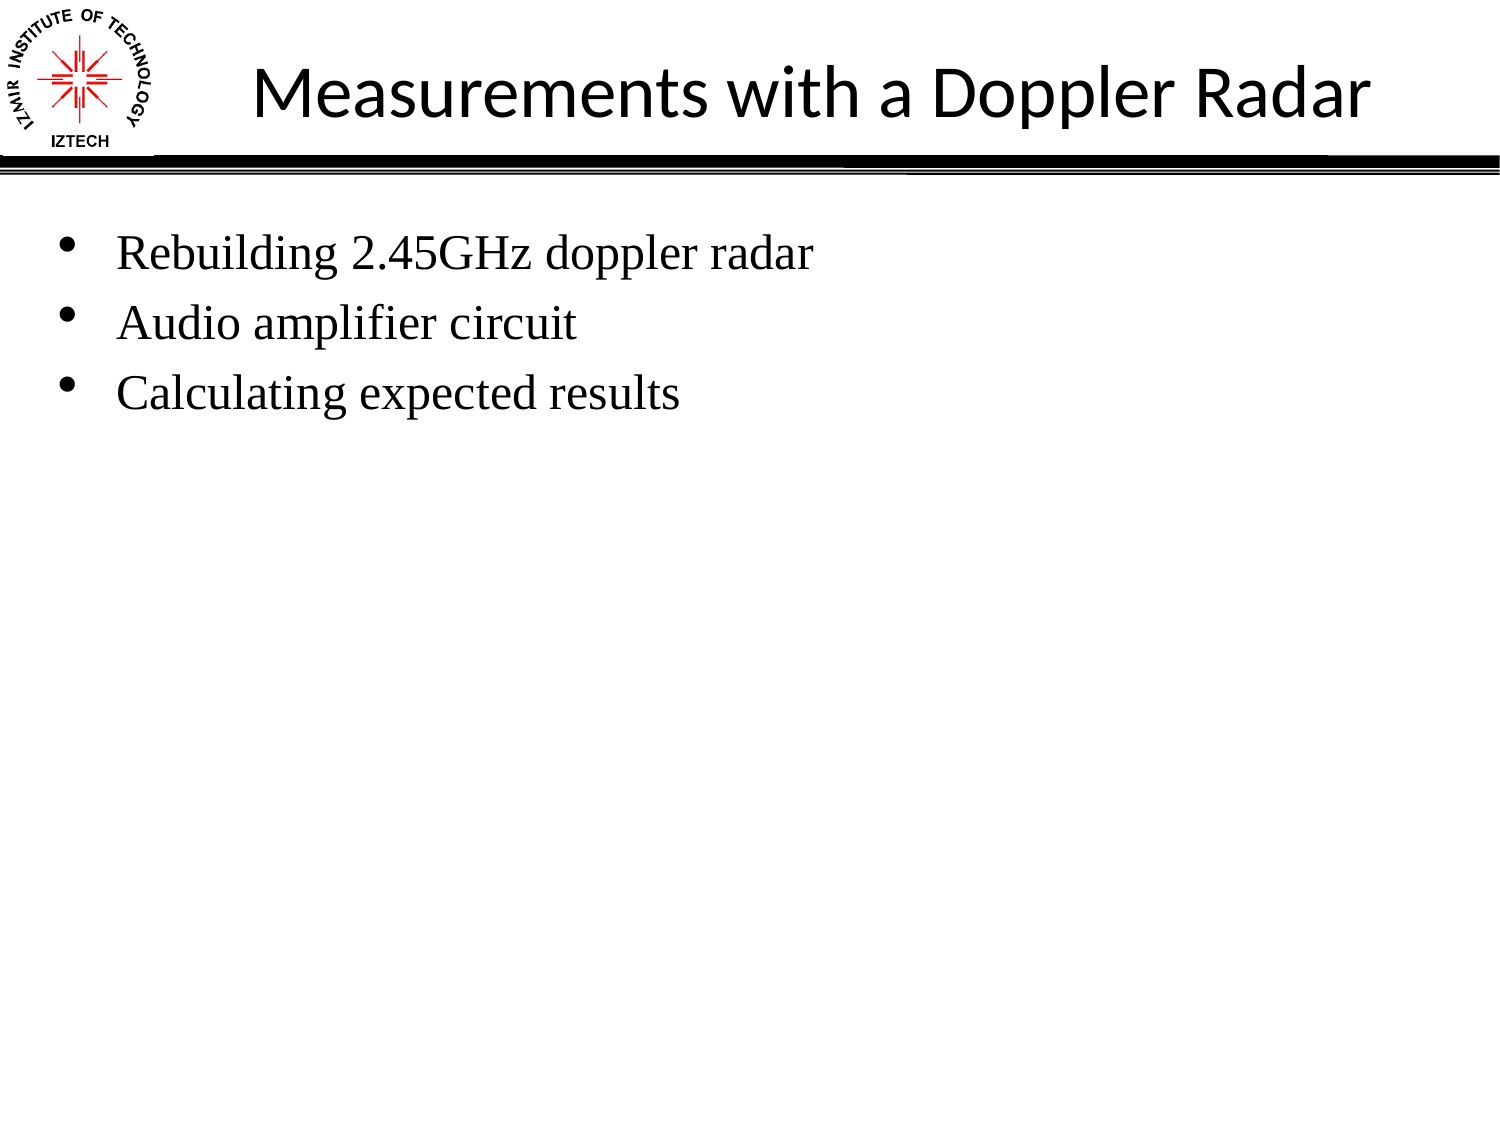

# Measurements with a Doppler Radar
Rebuilding 2.45GHz doppler radar
Audio amplifier circuit
Calculating expected results